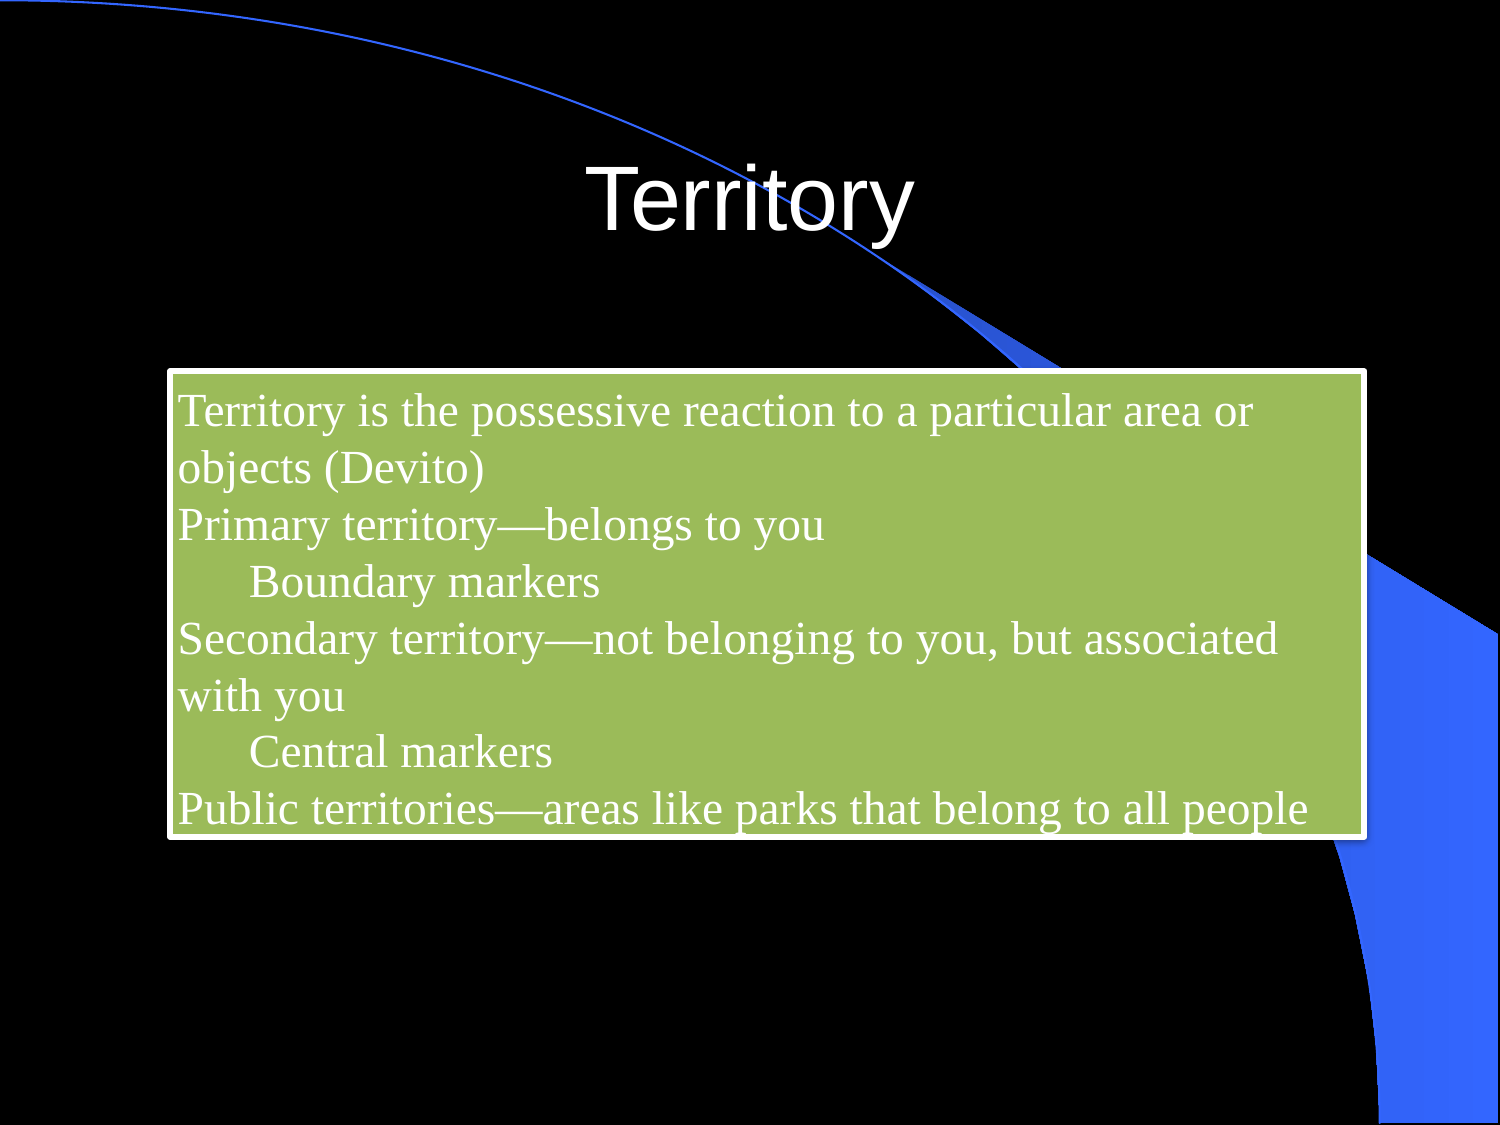

# Territory
Territory is the possessive reaction to a particular area or objects (Devito)
Primary territory—belongs to you
Boundary markers
Secondary territory—not belonging to you, but associated with you
Central markers
Public territories—areas like parks that belong to all people